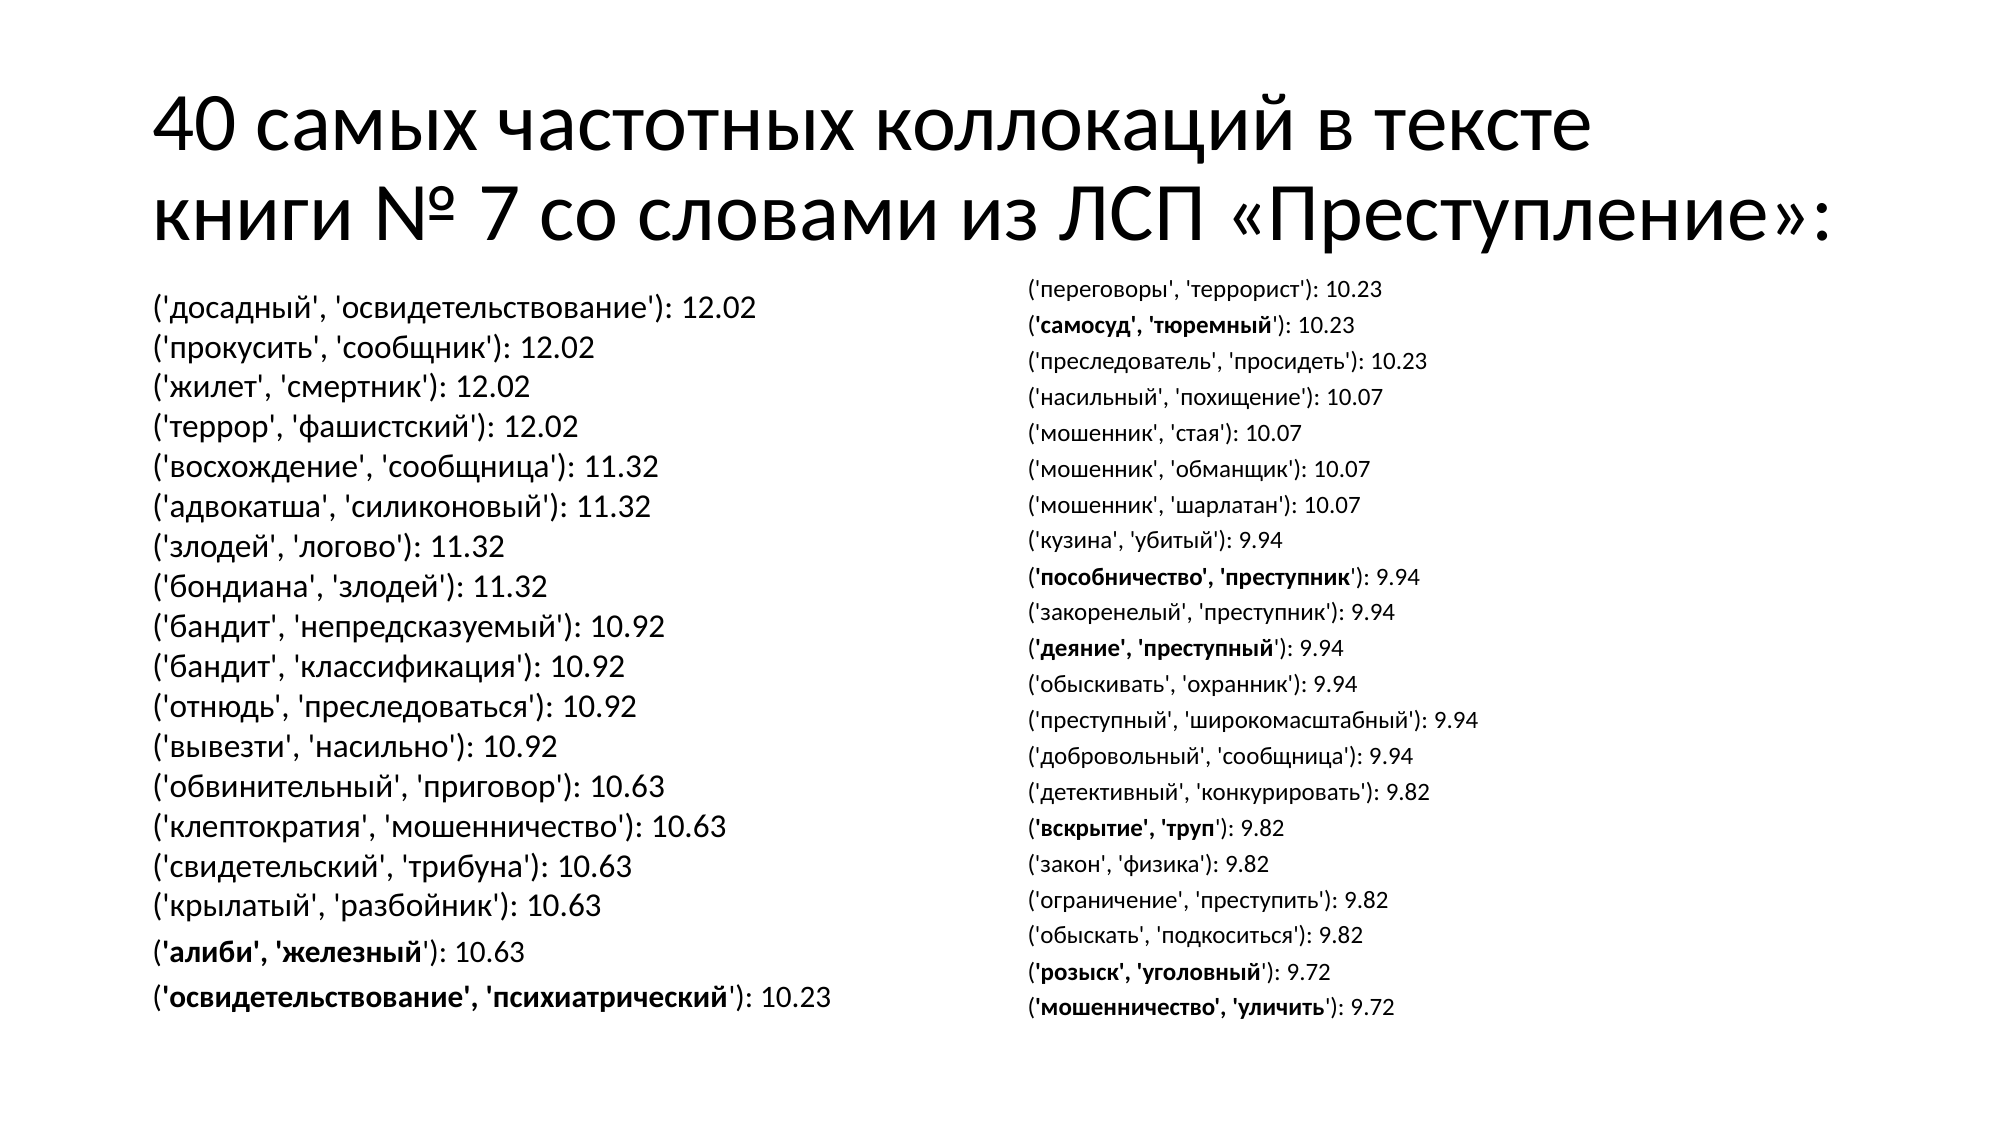

# 40 самых частотных коллокаций в тексте книги № 7 со словами из ЛСП «Преступление»:
('переговоры', 'террорист'): 10.23
('самосуд', 'тюремный'): 10.23
('преследователь', 'просидеть'): 10.23
('насильный', 'похищение'): 10.07
('мошенник', 'стая'): 10.07
('мошенник', 'обманщик'): 10.07
('мошенник', 'шарлатан'): 10.07
('кузина', 'убитый'): 9.94
('пособничество', 'преступник'): 9.94
('закоренелый', 'преступник'): 9.94
('деяние', 'преступный'): 9.94
('обыскивать', 'охранник'): 9.94
('преступный', 'широкомасштабный'): 9.94
('добровольный', 'сообщница'): 9.94
('детективный', 'конкурировать'): 9.82
('вскрытие', 'труп'): 9.82
('закон', 'физика'): 9.82
('ограничение', 'преступить'): 9.82
('обыскать', 'подкоситься'): 9.82
('розыск', 'уголовный'): 9.72
('мошенничество', 'уличить'): 9.72

('досадный', 'освидетельствование'): 12.02
('прокусить', 'сообщник'): 12.02
('жилет', 'смертник'): 12.02
('террор', 'фашистский'): 12.02
('восхождение', 'сообщница'): 11.32
('адвокатша', 'силиконовый'): 11.32
('злодей', 'логово'): 11.32
('бондиана', 'злодей'): 11.32
('бандит', 'непредсказуемый'): 10.92
('бандит', 'классификация'): 10.92
('отнюдь', 'преследоваться'): 10.92
('вывезти', 'насильно'): 10.92
('обвинительный', 'приговор'): 10.63
('клептократия', 'мошенничество'): 10.63
('свидетельский', 'трибуна'): 10.63
('крылатый', 'разбойник'): 10.63
('алиби', 'железный'): 10.63
('освидетельствование', 'психиатрический'): 10.23